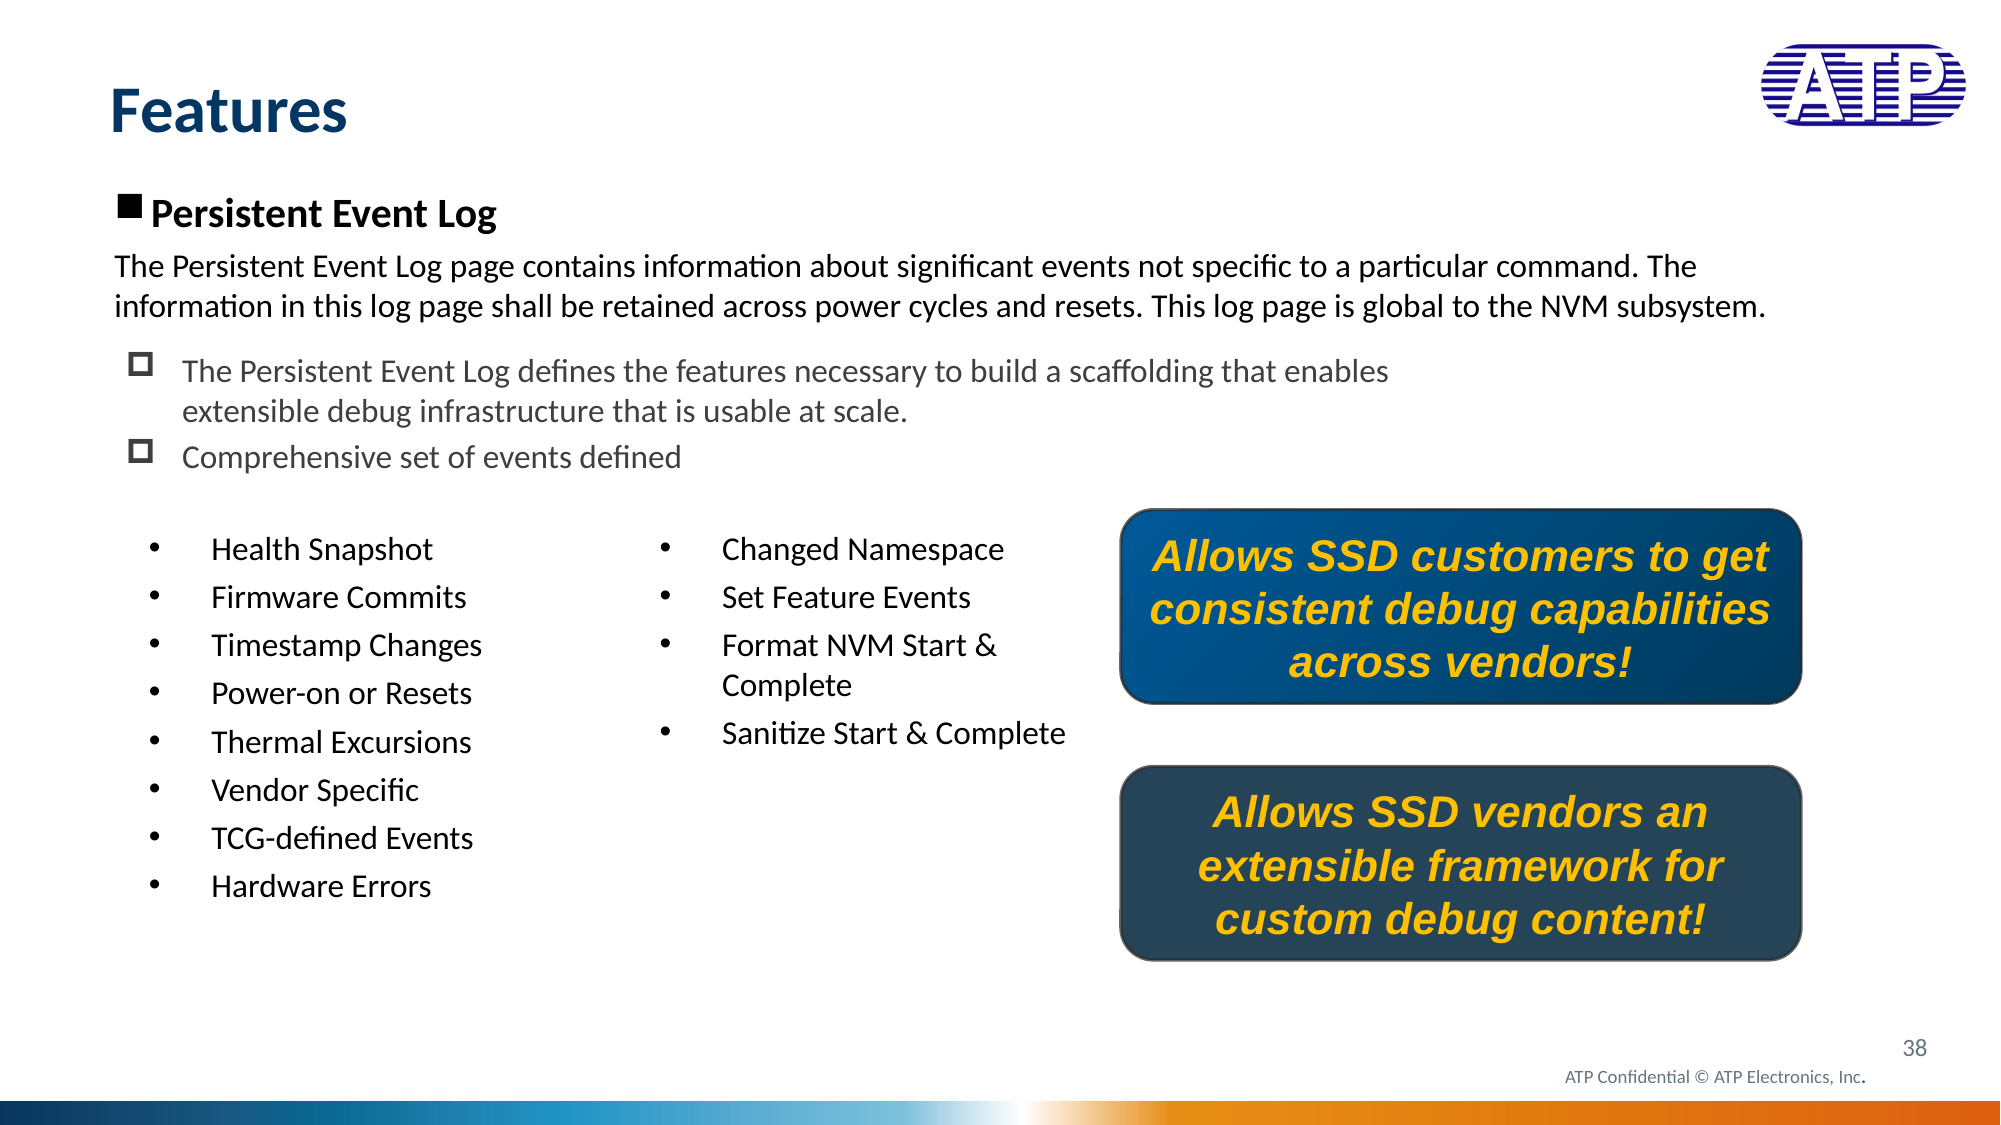

# Features
Persistent Event Log
The Persistent Event Log page contains information about significant events not specific to a particular command. The information in this log page shall be retained across power cycles and resets. This log page is global to the NVM subsystem.
The Persistent Event Log defines the features necessary to build a scaffolding that enables extensible debug infrastructure that is usable at scale.
Comprehensive set of events defined
Allows SSD customers to get consistent debug capabilities across vendors!
Health Snapshot
Firmware Commits
Timestamp Changes
Power-on or Resets
Thermal Excursions
Vendor Specific
TCG-defined Events
Hardware Errors
Changed Namespace
Set Feature Events
Format NVM Start & Complete
Sanitize Start & Complete

Allows SSD vendors an extensible framework for custom debug content!